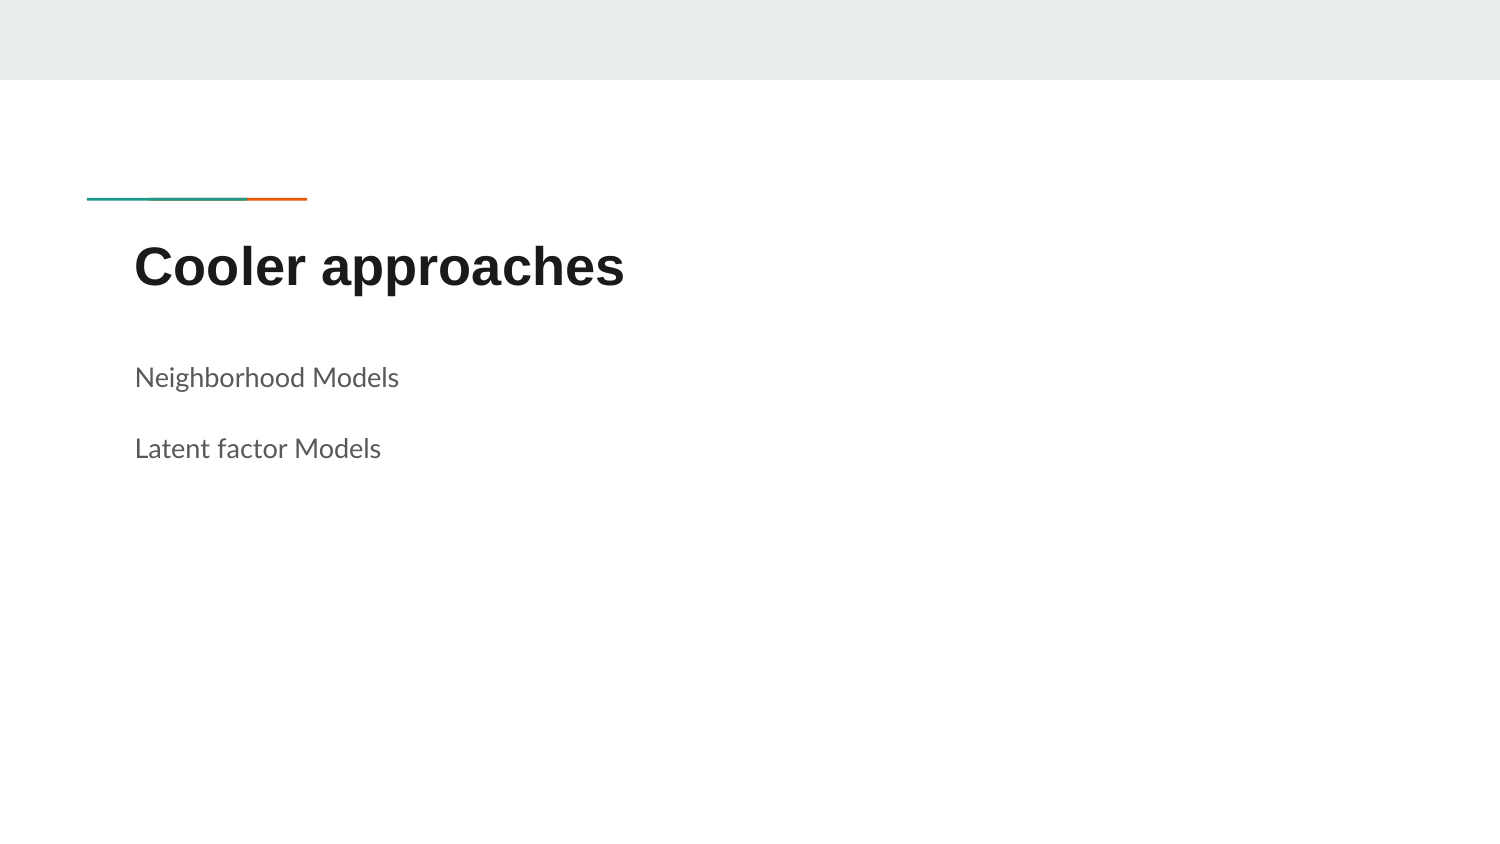

# Cooler approaches
Neighborhood Models
Latent factor Models